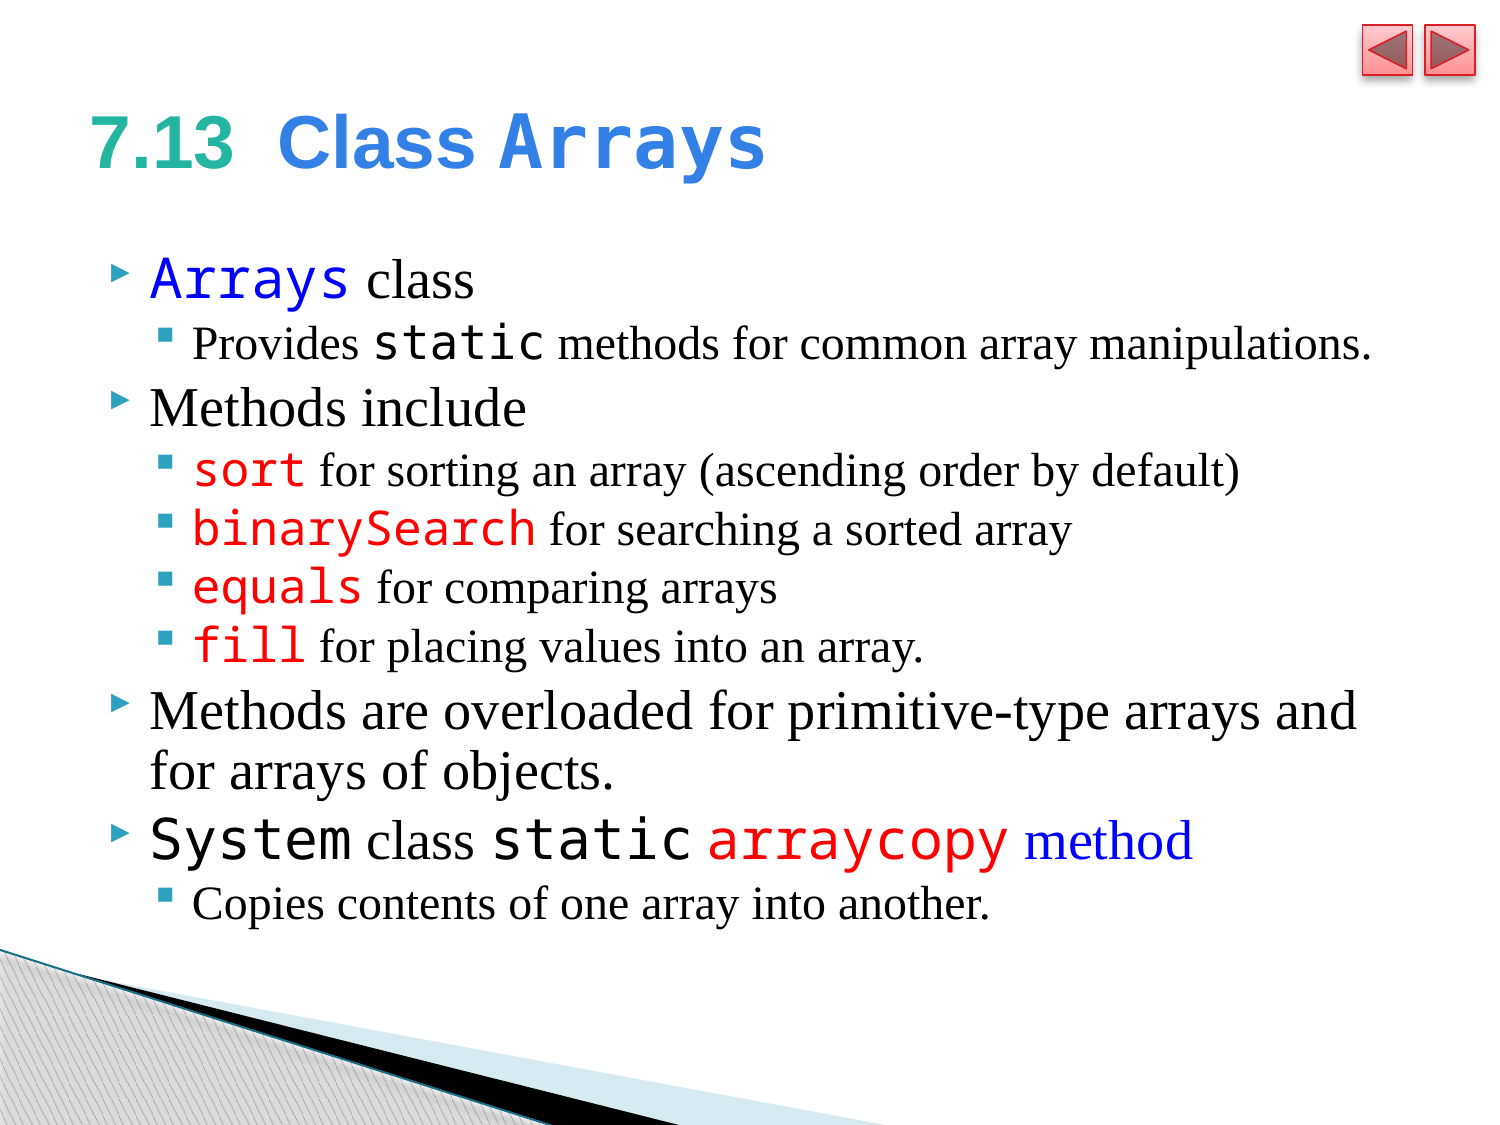

# 7.13  Class Arrays
Arrays class
Provides static methods for common array manipulations.
Methods include
sort for sorting an array (ascending order by default)
binarySearch for searching a sorted array
equals for comparing arrays
fill for placing values into an array.
Methods are overloaded for primitive-type arrays and for arrays of objects.
System class static arraycopy method
Copies contents of one array into another.